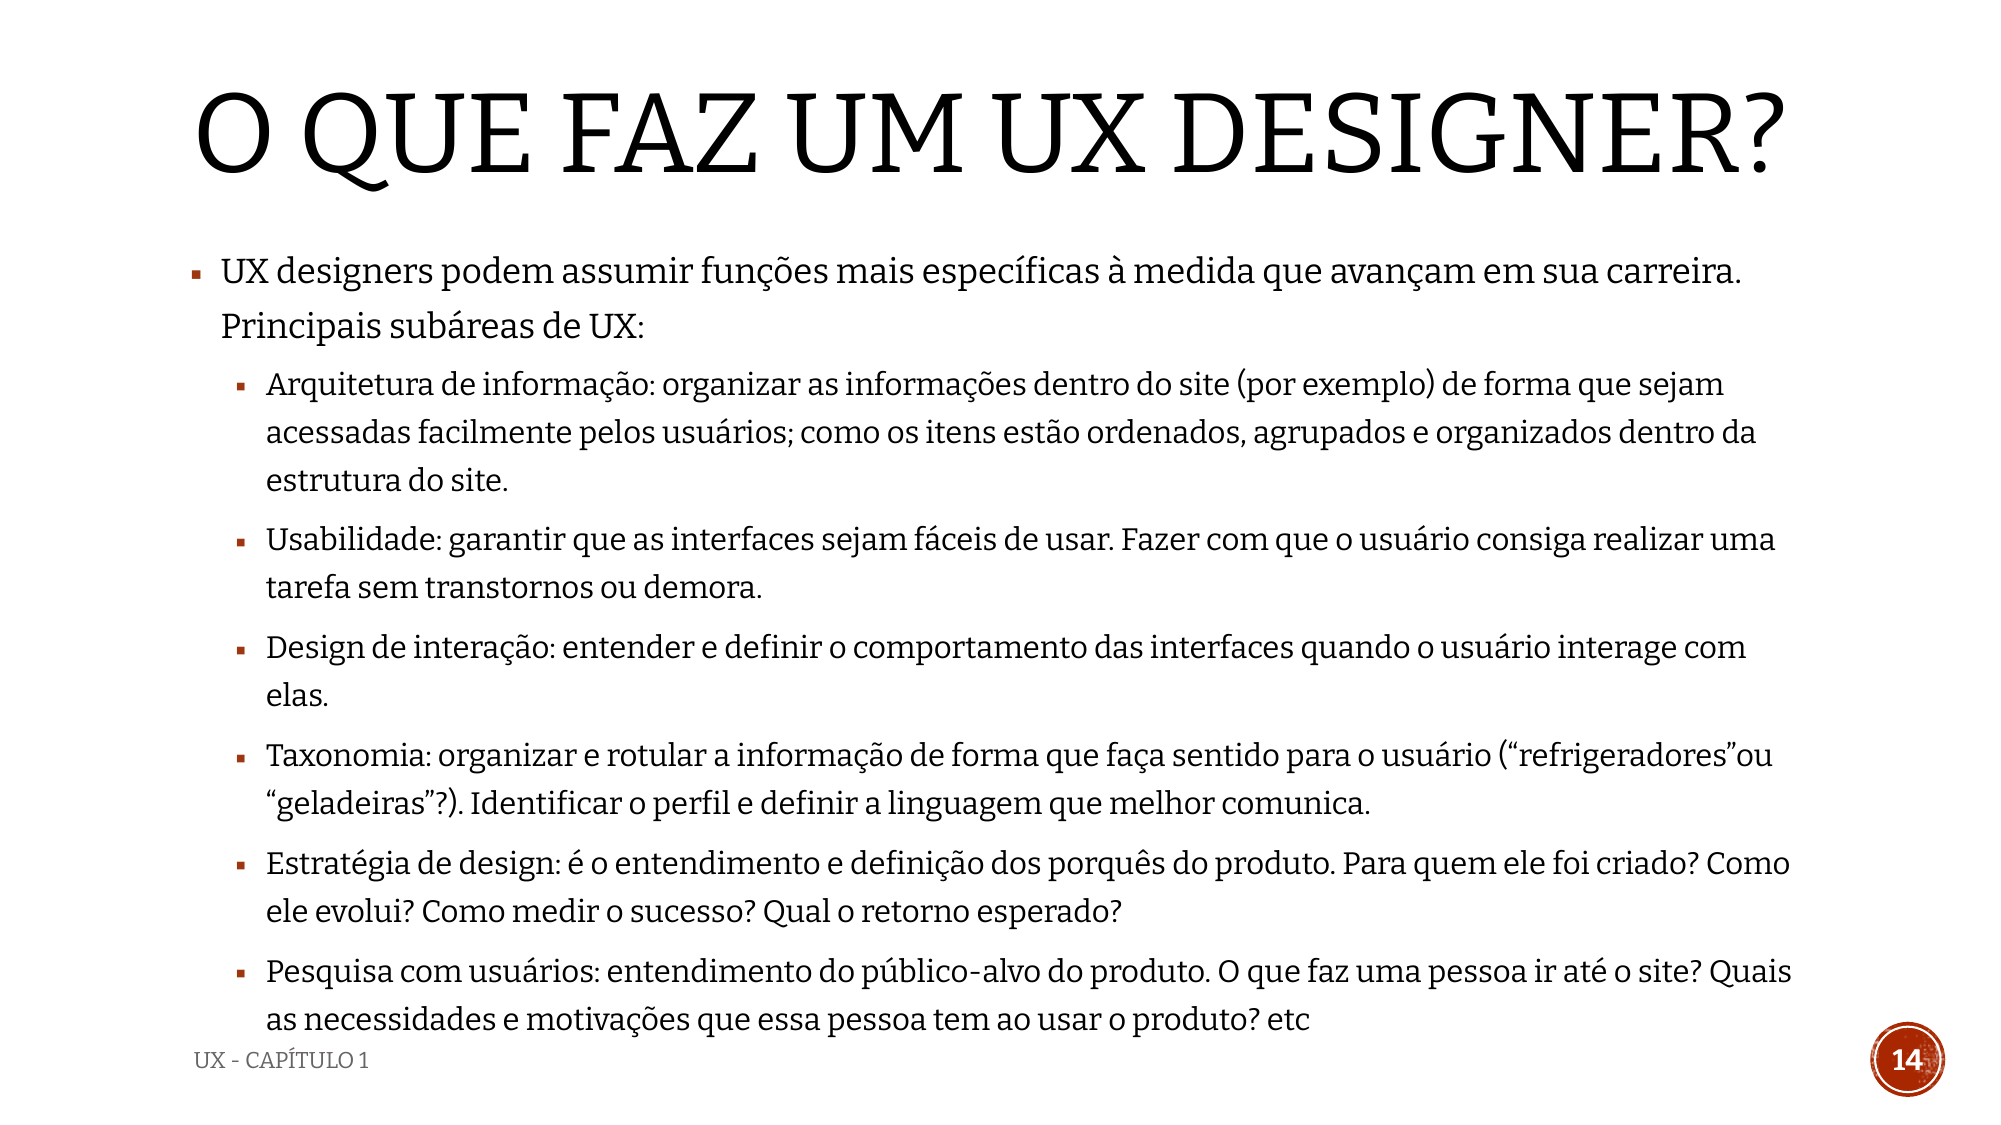

# O QUE FAZ UM UX DESIGNER?
UX designers podem assumir funções mais específicas à medida que avançam em sua carreira.  Principais subáreas de UX:
Arquitetura de informação: organizar as informações dentro do site (por exemplo) de forma que sejam acessadas facilmente pelos usuários; como os itens estão ordenados, agrupados e organizados dentro da estrutura do site.
Usabilidade: garantir que as interfaces sejam fáceis de usar. Fazer com que o usuário consiga realizar uma tarefa sem transtornos ou demora.
Design de interação: entender e definir o comportamento das interfaces quando o usuário interage com elas.
Taxonomia: organizar e rotular a informação de forma que faça sentido para o usuário (“refrigeradores”ou “geladeiras”?). Identificar o perfil e definir a linguagem que melhor comunica.
Estratégia de design: é o entendimento e definição dos porquês do produto. Para quem ele foi criado? Como ele evolui? Como medir o sucesso? Qual o retorno esperado?
Pesquisa com usuários: entendimento do público-alvo do produto. O que faz uma pessoa ir até o site? Quais as necessidades e motivações que essa pessoa tem ao usar o produto? etc
UX - CAPÍTULO 1
14